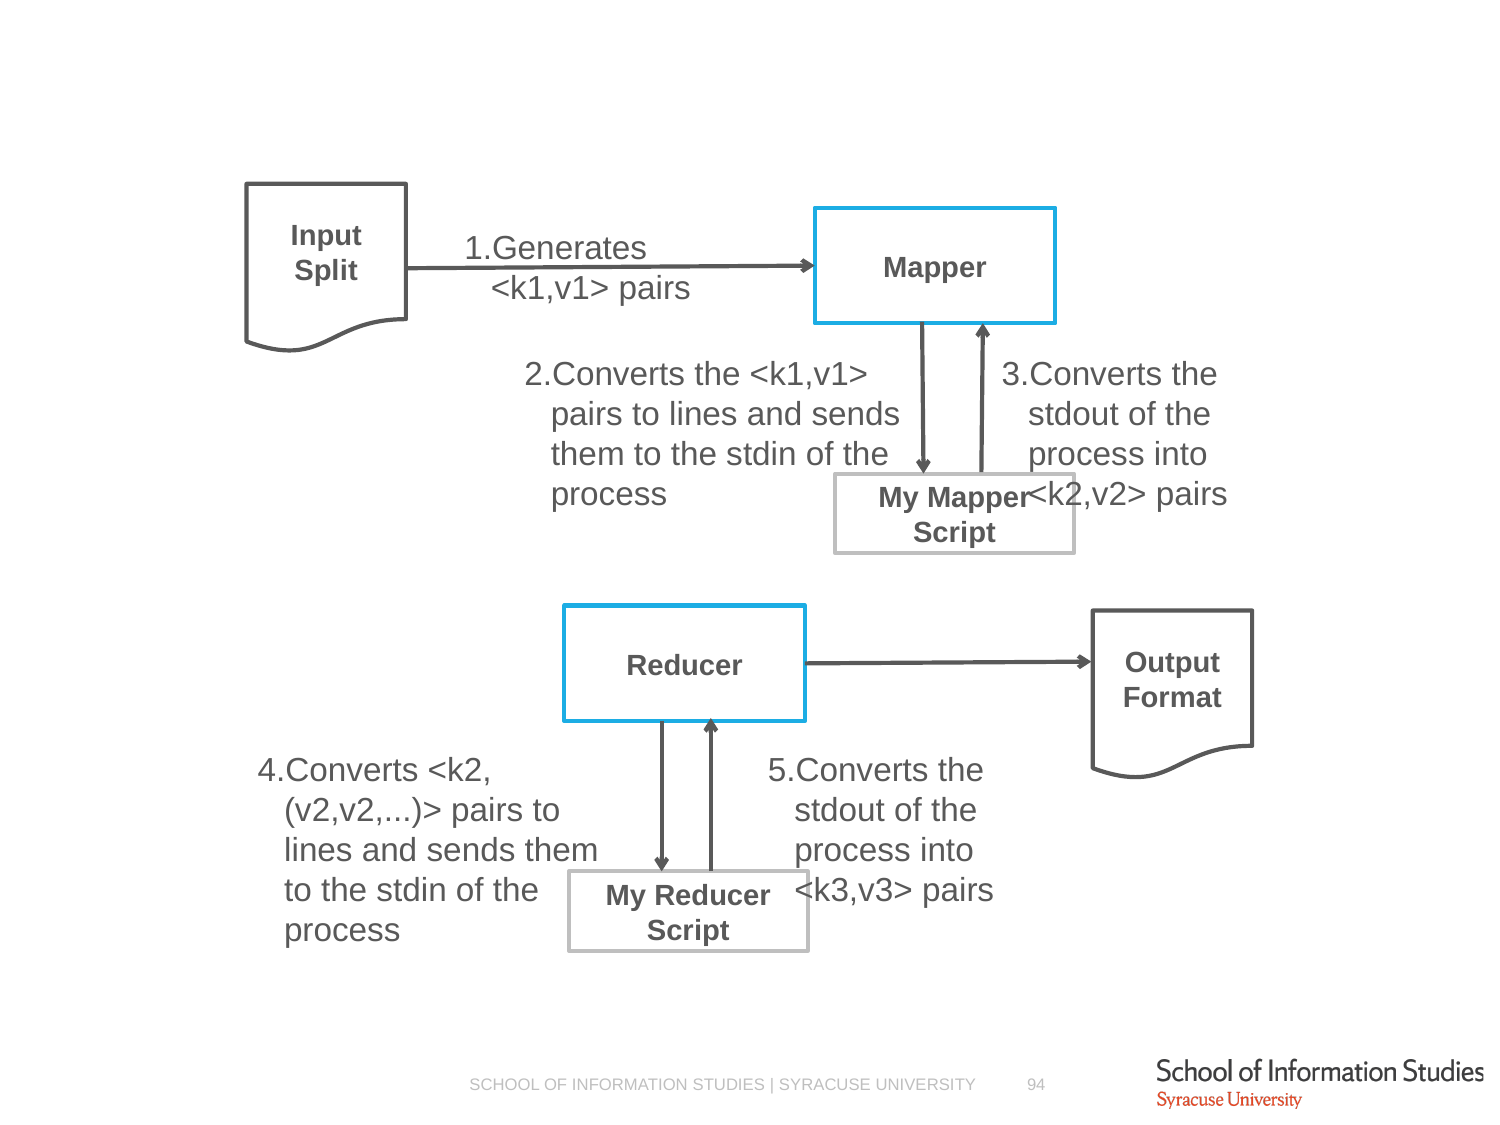

Input Split
Mapper
Generates <k1,v1> pairs
Converts the <k1,v1> pairs to lines and sends them to the stdin of the process
Converts the stdout of the process into <k2,v2> pairs
My Mapper Script
Reducer
Output Format
Converts <k2,(v2,v2,...)> pairs to lines and sends them to the stdin of the process
Converts the stdout of the process into <k3,v3> pairs
My Reducer Script
School of Information Studies | Syracuse University
94